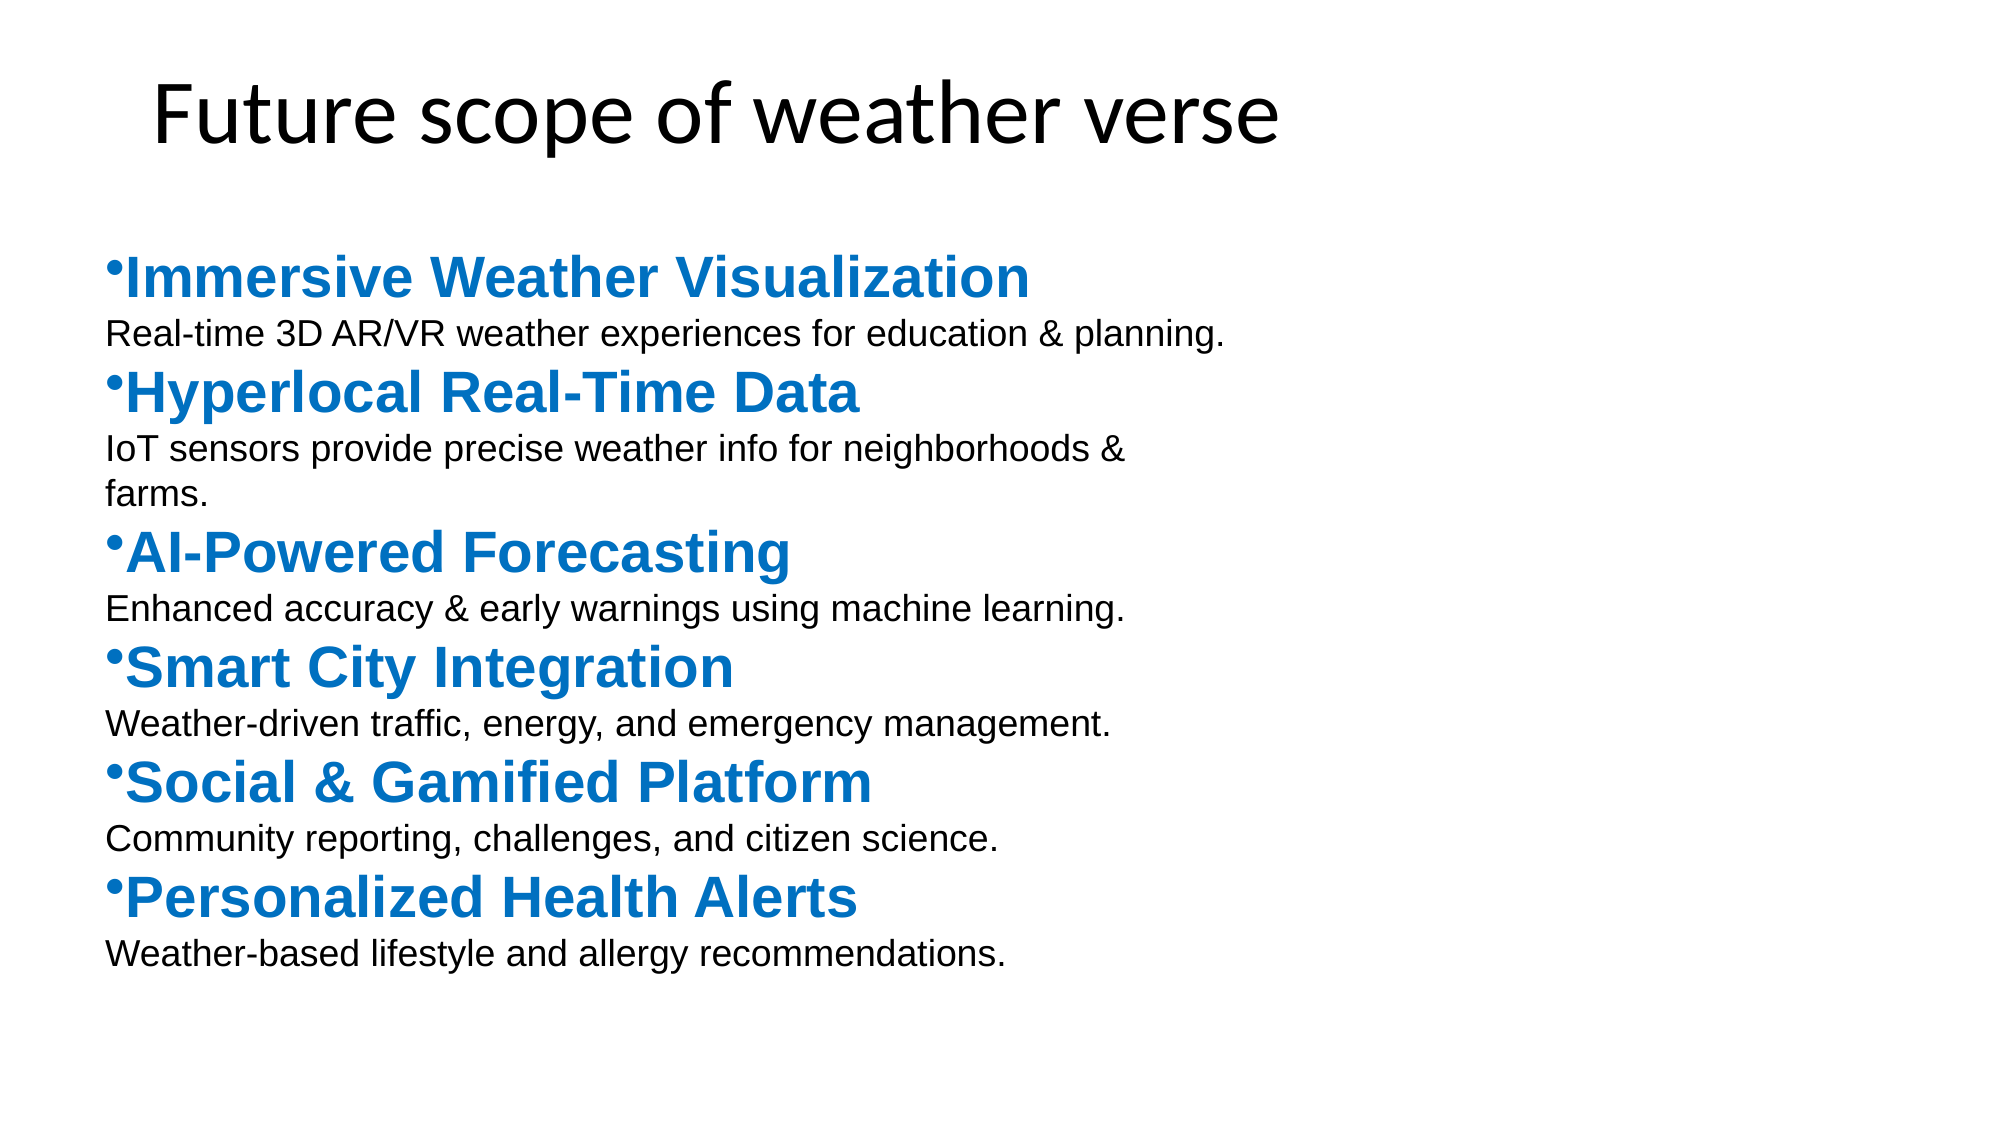

# Future scope of weather verse
Immersive Weather Visualization
Real-time 3D AR/VR weather experiences for education & planning.
Hyperlocal Real-Time Data
IoT sensors provide precise weather info for neighborhoods & farms.
AI-Powered Forecasting
Enhanced accuracy & early warnings using machine learning.
Smart City Integration
Weather-driven traffic, energy, and emergency management.
Social & Gamified Platform
Community reporting, challenges, and citizen science.
Personalized Health Alerts
Weather-based lifestyle and allergy recommendations.